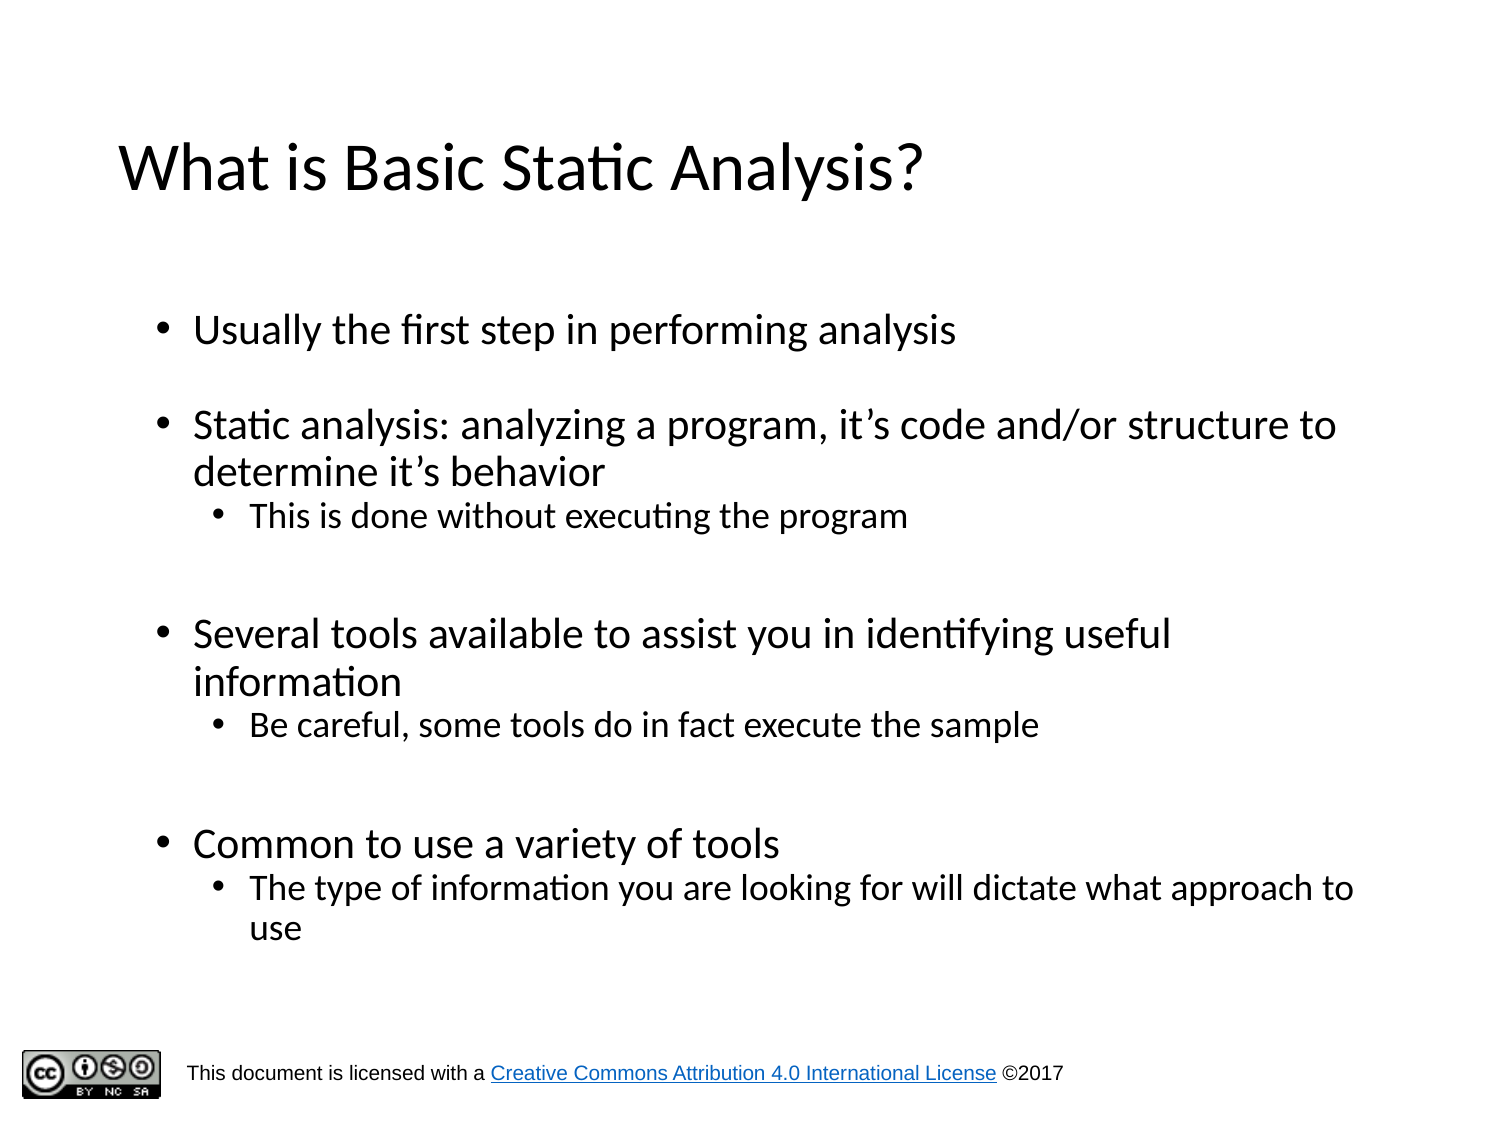

# What is Basic Static Analysis?
Usually the first step in performing analysis

Static analysis: analyzing a program, it’s code and/or structure to determine it’s behavior
This is done without executing the program

Several tools available to assist you in identifying useful information
Be careful, some tools do in fact execute the sample

Common to use a variety of tools
The type of information you are looking for will dictate what approach to use